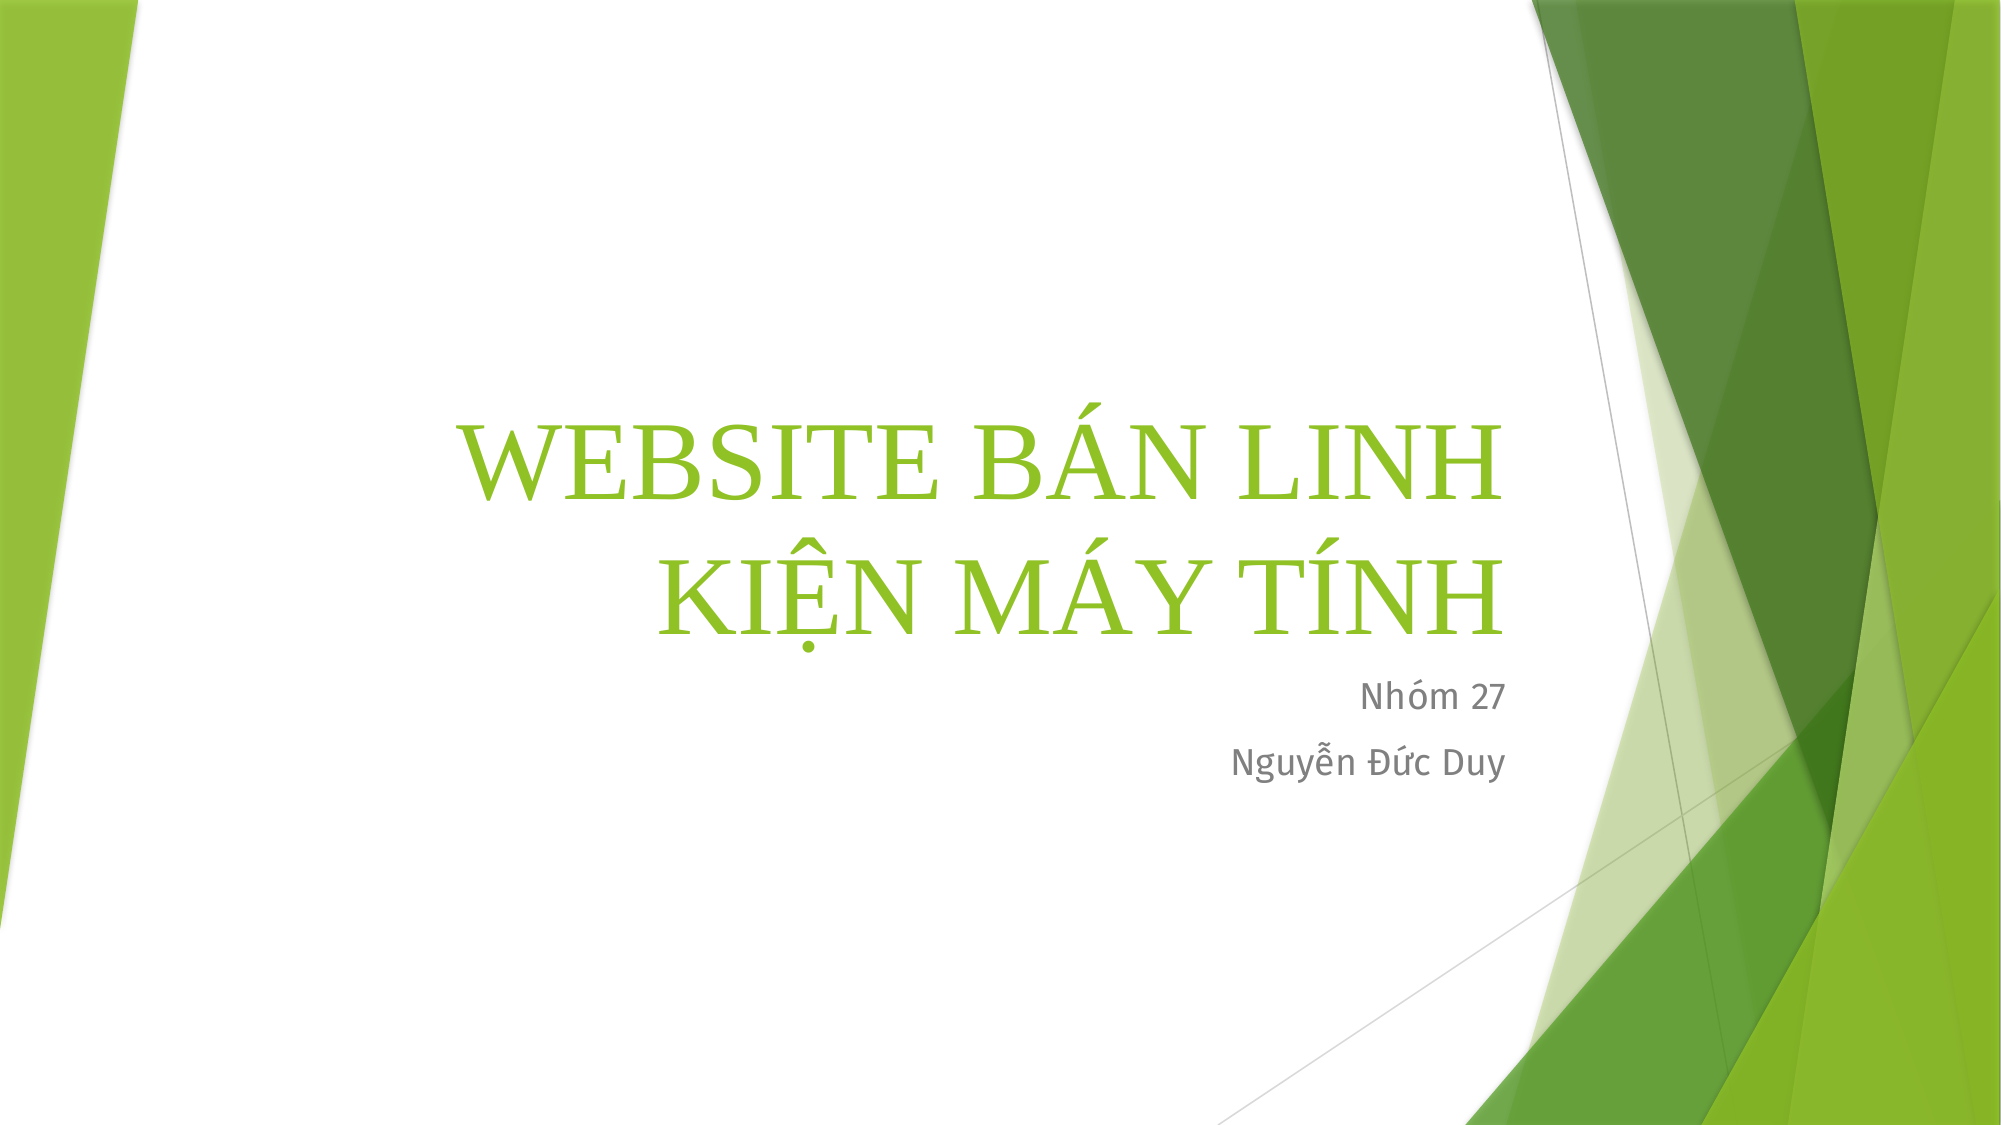

# WEBSITE BÁN LINH KIỆN MÁY TÍNH
Nhóm 27
Nguyễn Đức Duy